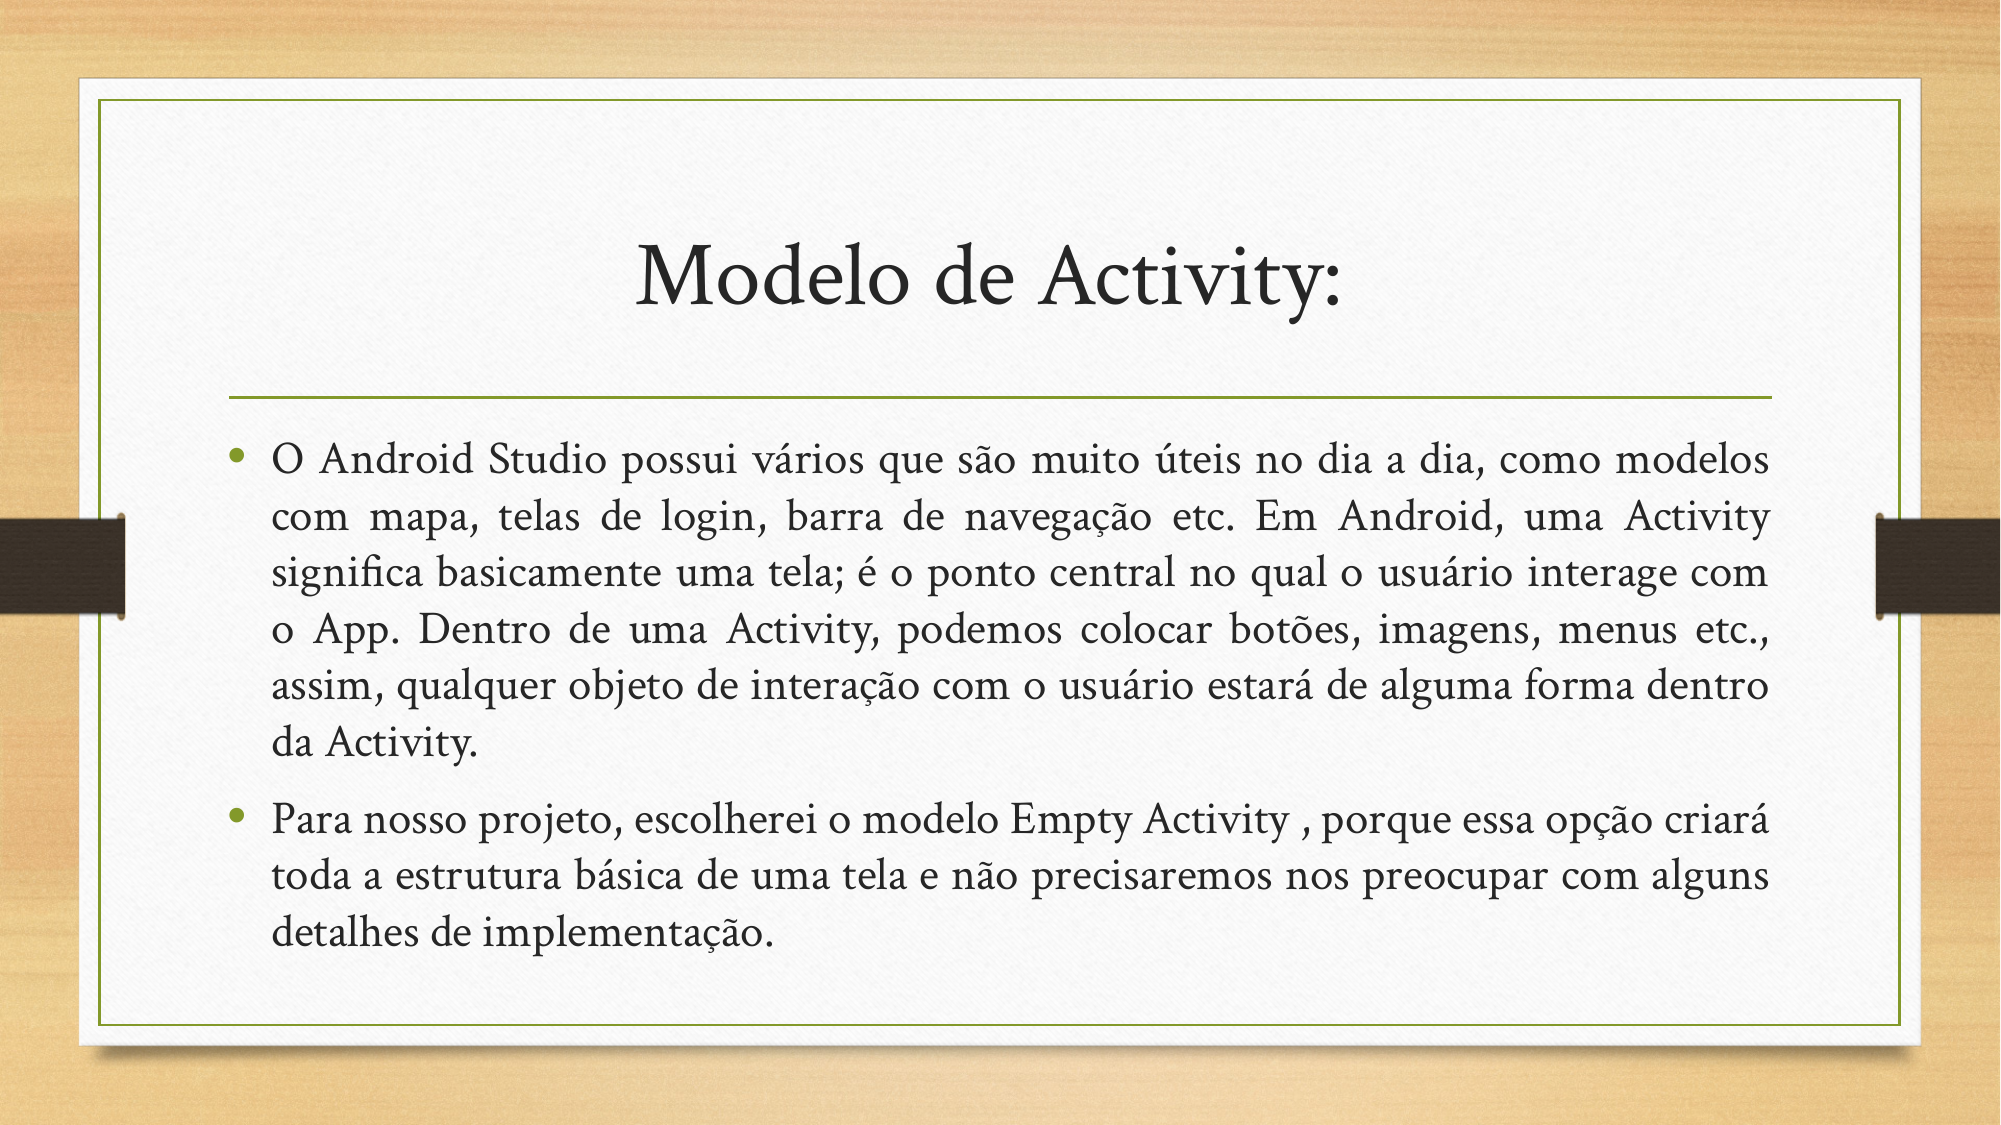

# Modelo de Activity:
O Android Studio possui vários que são muito úteis no dia a dia, como modelos com mapa, telas de login, barra de navegação etc. Em Android, uma Activity significa basicamente uma tela; é o ponto central no qual o usuário interage com o App. Dentro de uma Activity, podemos colocar botões, imagens, menus etc., assim, qualquer objeto de interação com o usuário estará de alguma forma dentro da Activity.
Para nosso projeto, escolherei o modelo Empty Activity , porque essa opção criará toda a estrutura básica de uma tela e não precisaremos nos preocupar com alguns detalhes de implementação.